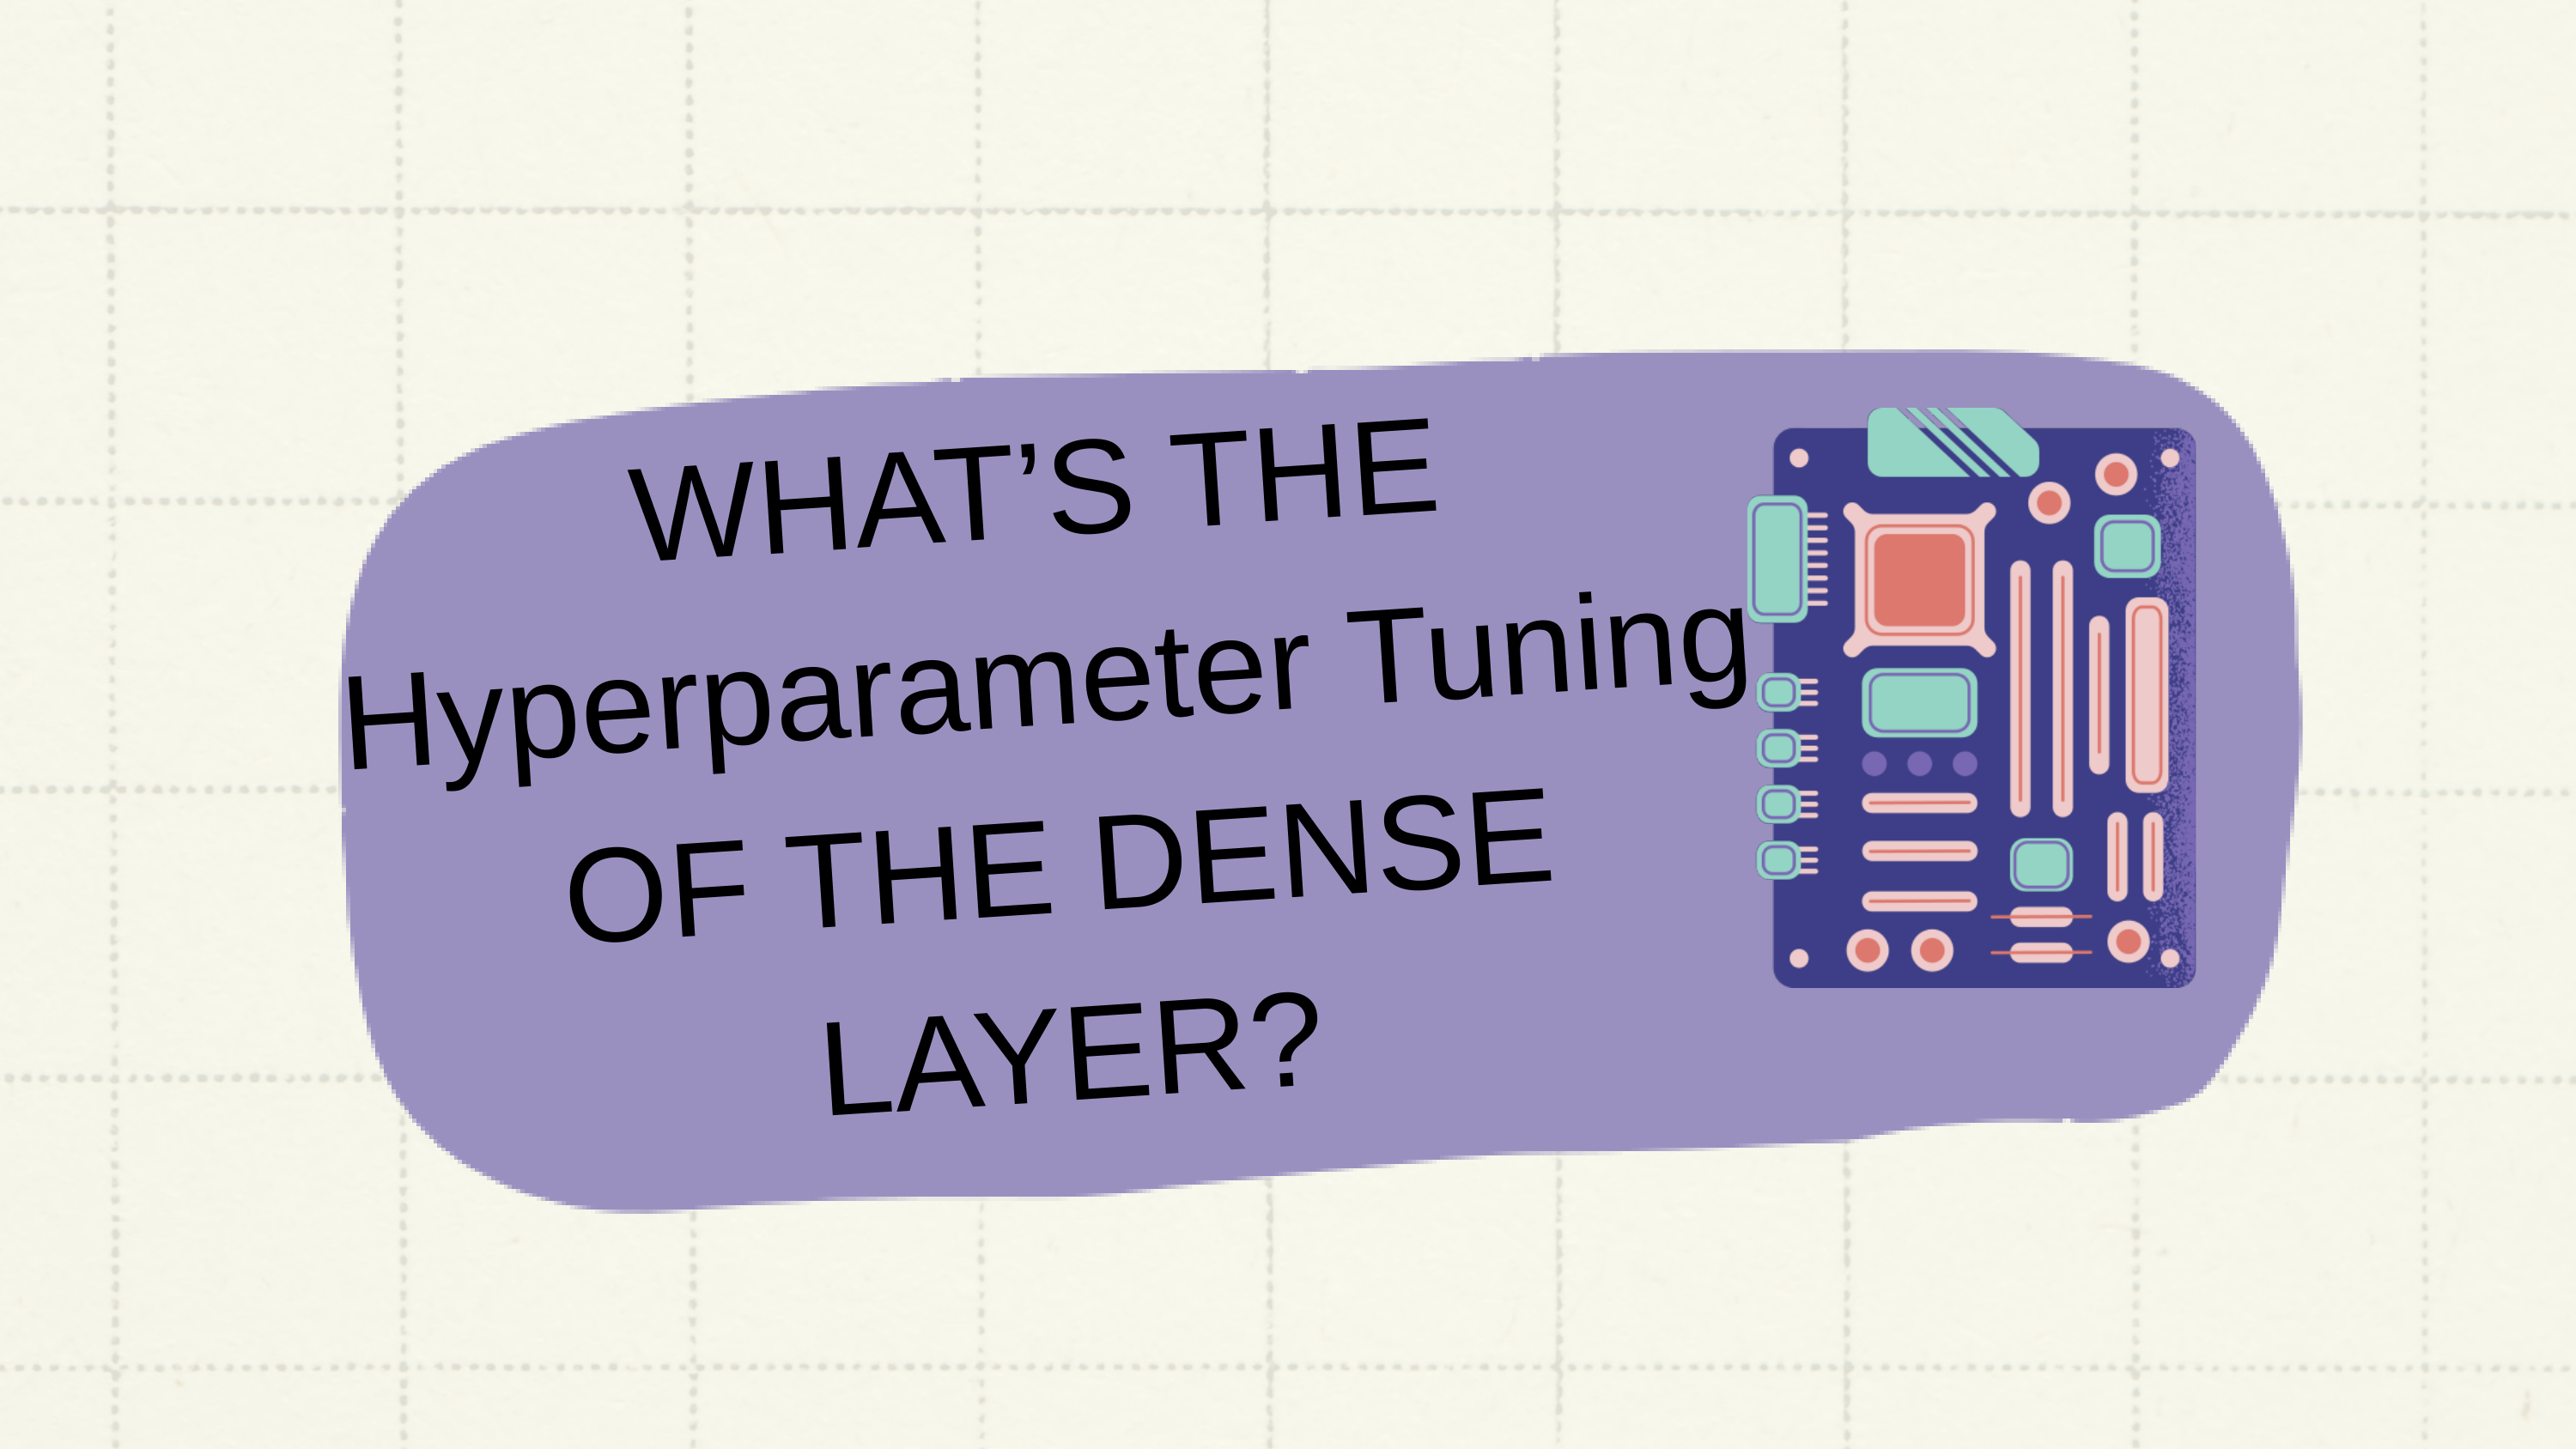

WHAT’S THE Hyperparameter Tuning
OF THE DENSE LAYER?